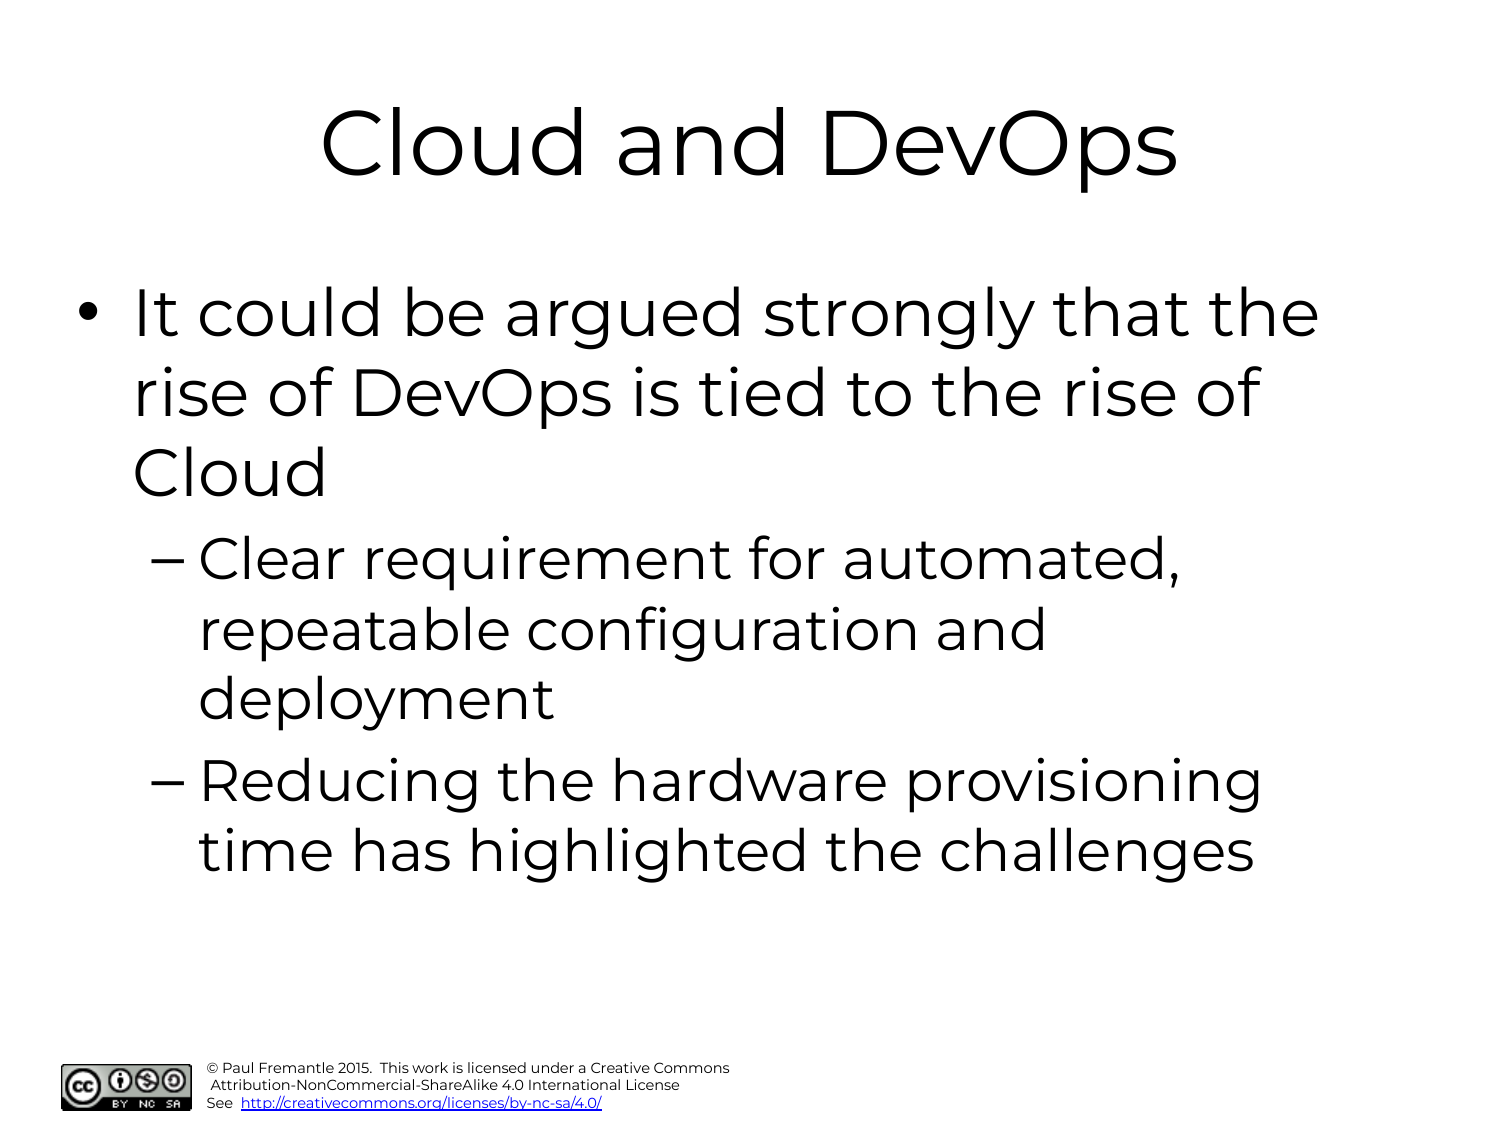

# Cloud and DevOps
It could be argued strongly that the rise of DevOps is tied to the rise of Cloud
Clear requirement for automated, repeatable configuration and deployment
Reducing the hardware provisioning time has highlighted the challenges